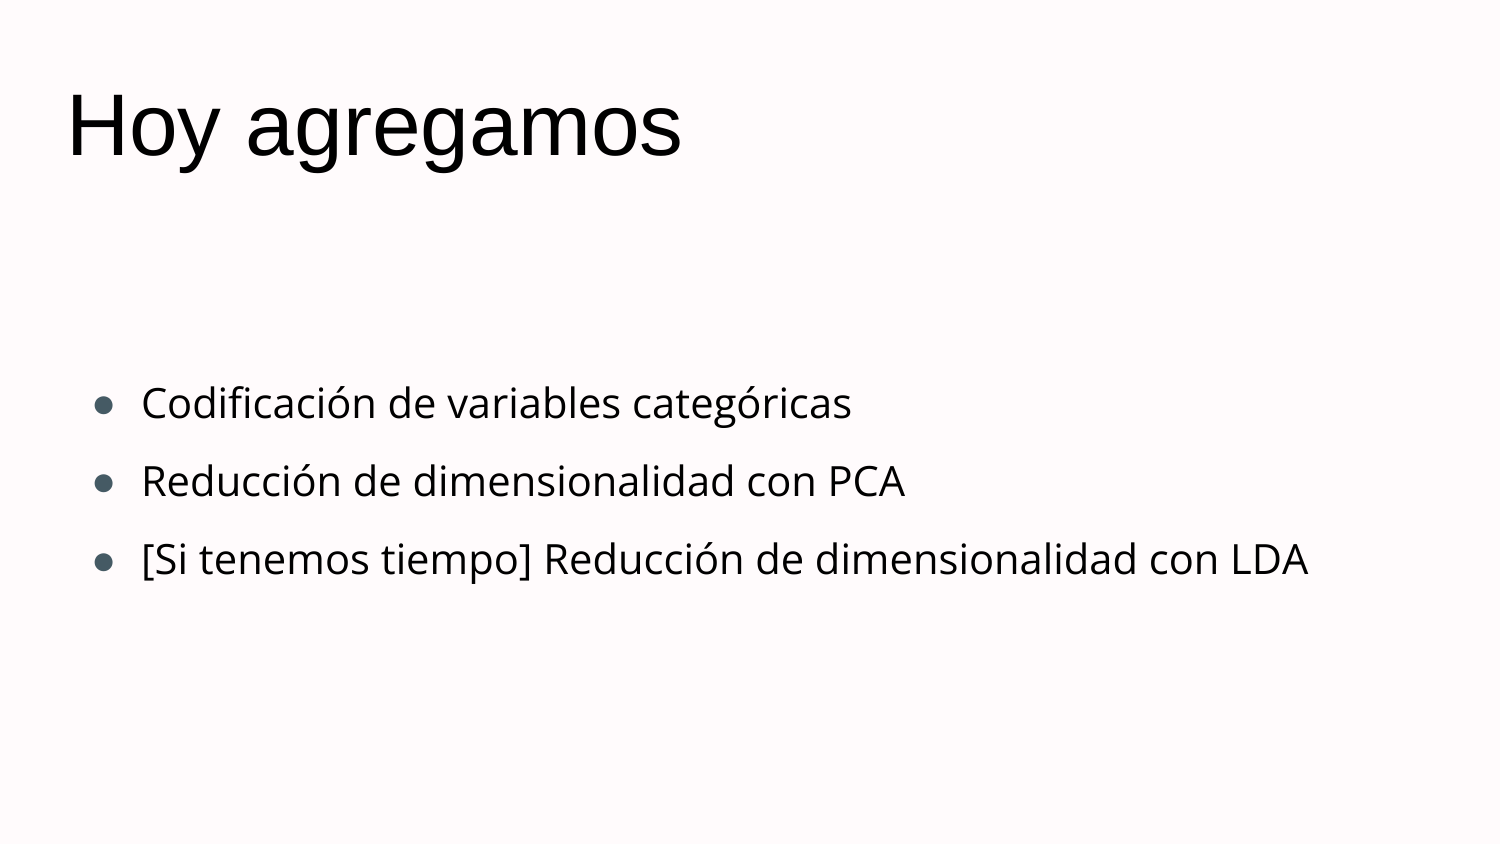

# Hoy agregamos
Codificación de variables categóricas
Reducción de dimensionalidad con PCA
[Si tenemos tiempo] Reducción de dimensionalidad con LDA